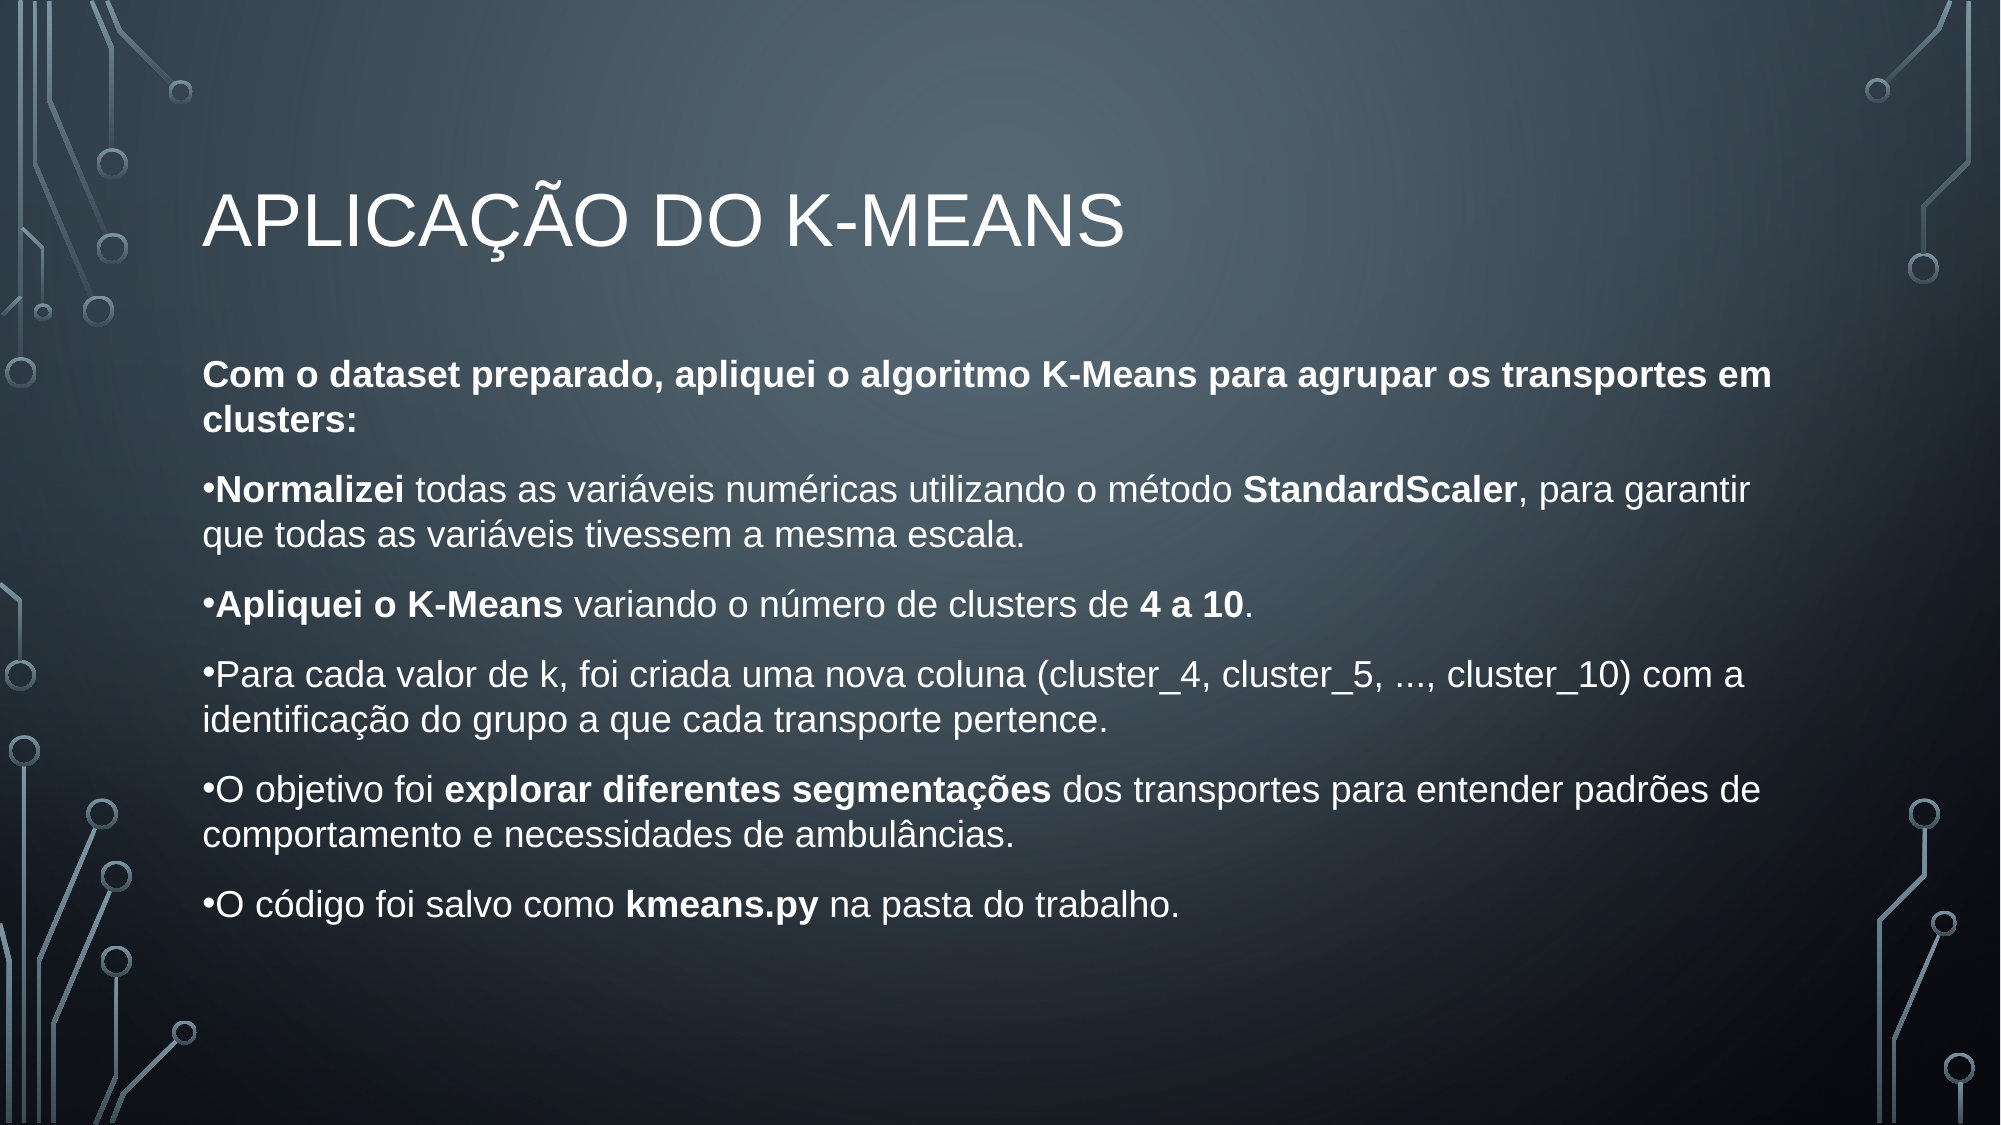

# APLICAÇÃO DO K-MEANS
Com o dataset preparado, apliquei o algoritmo K-Means para agrupar os transportes em clusters:
Normalizei todas as variáveis numéricas utilizando o método StandardScaler, para garantir que todas as variáveis tivessem a mesma escala.
Apliquei o K-Means variando o número de clusters de 4 a 10.
Para cada valor de k, foi criada uma nova coluna (cluster_4, cluster_5, ..., cluster_10) com a identificação do grupo a que cada transporte pertence.
O objetivo foi explorar diferentes segmentações dos transportes para entender padrões de comportamento e necessidades de ambulâncias.
O código foi salvo como kmeans.py na pasta do trabalho.